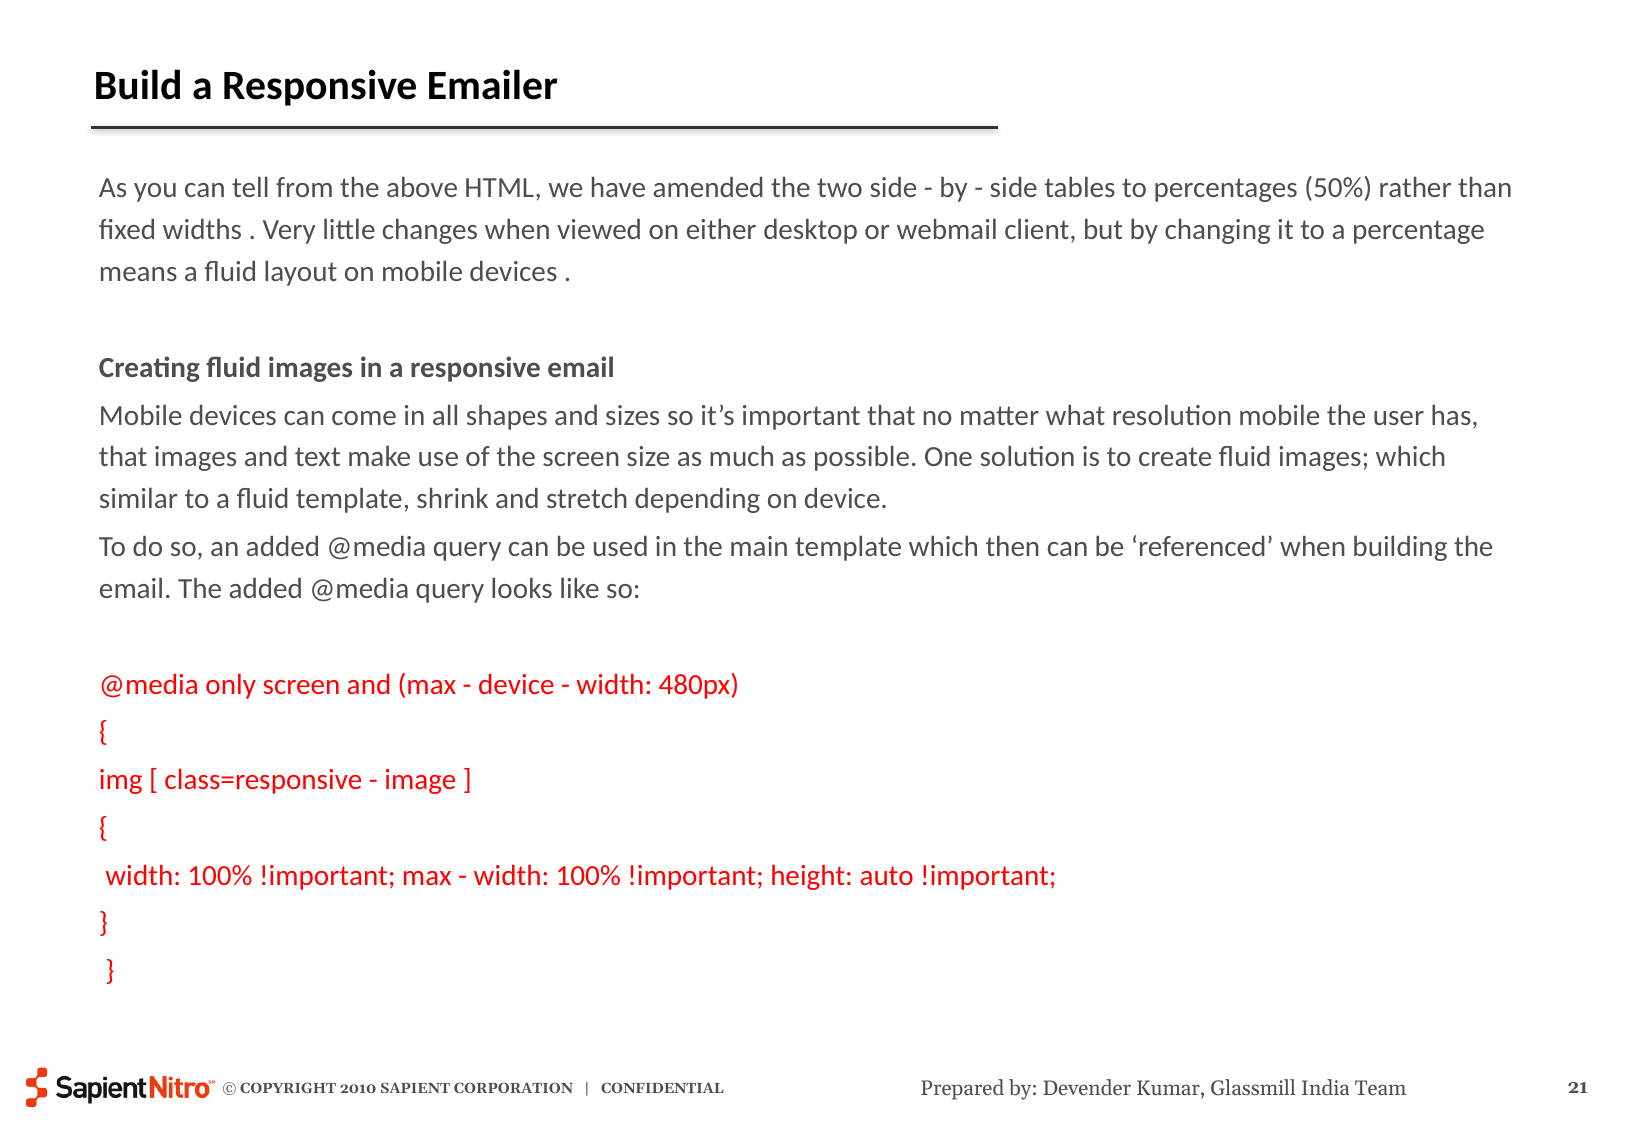

# Build a Responsive Emailer
As you can tell from the above HTML, we have amended the two side - by - side tables to percentages (50%) rather than fixed widths . Very little changes when viewed on either desktop or webmail client, but by changing it to a percentage means a fluid layout on mobile devices .

Creating fluid images in a responsive email
Mobile devices can come in all shapes and sizes so it’s important that no matter what resolution mobile the user has, that images and text make use of the screen size as much as possible. One solution is to create fluid images; which similar to a fluid template, shrink and stretch depending on device.
To do so, an added @media query can be used in the main template which then can be ‘referenced’ when building the email. The added @media query looks like so:

@media only screen and (max - device - width: 480px)
{
img [ class=responsive - image ]
{
 width: 100% !important; max - width: 100% !important; height: auto !important;
}
 }